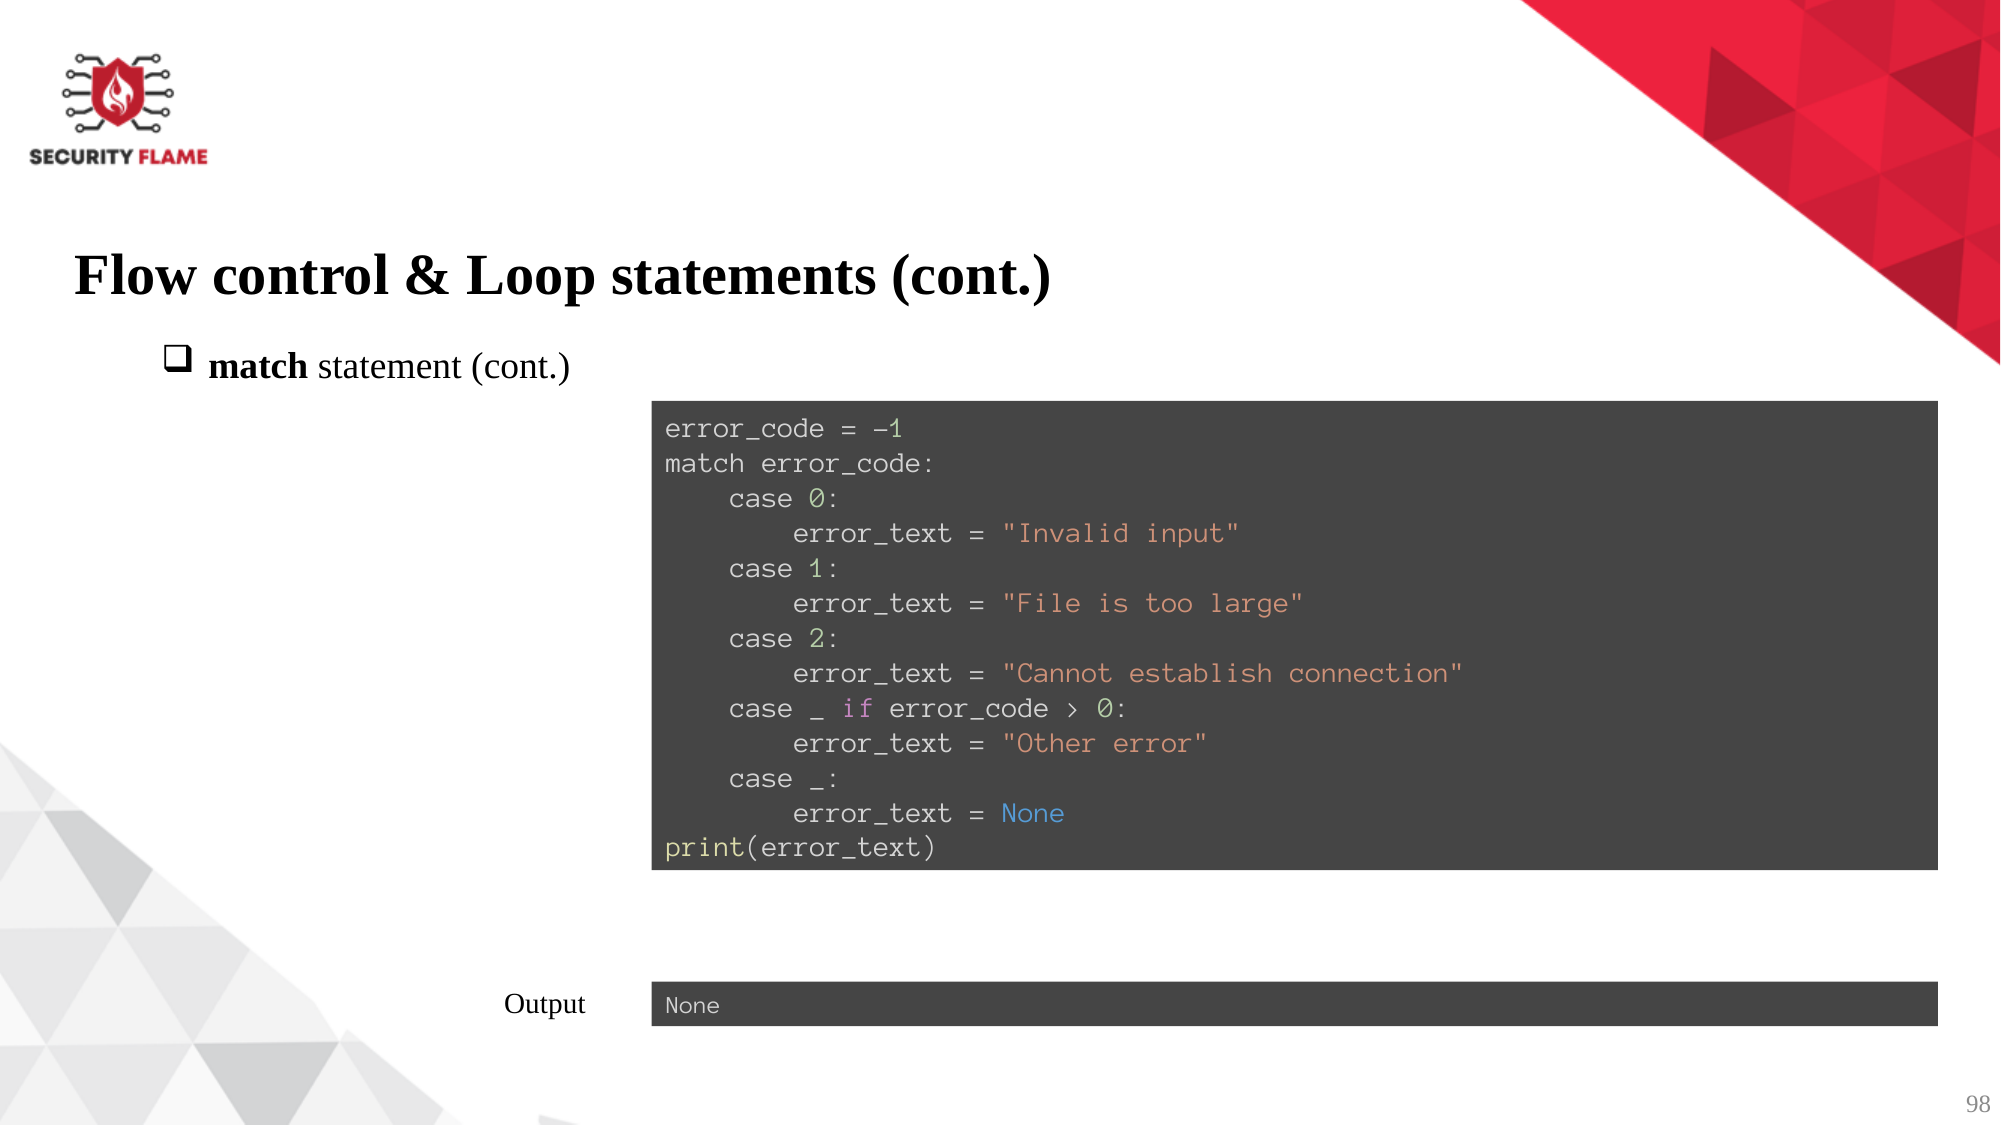

Flow control & Loop statements (cont.)
match statement (cont.)
error_code = -1
match error_code:
    case 0:
        error_text = "Invalid input"
    case 1:
        error_text = "File is too large"
    case 2:
        error_text = "Cannot establish connection"
    case _ if error_code > 0:
        error_text = "Other error"
    case _:
        error_text = None
print(error_text)
Output
None
98